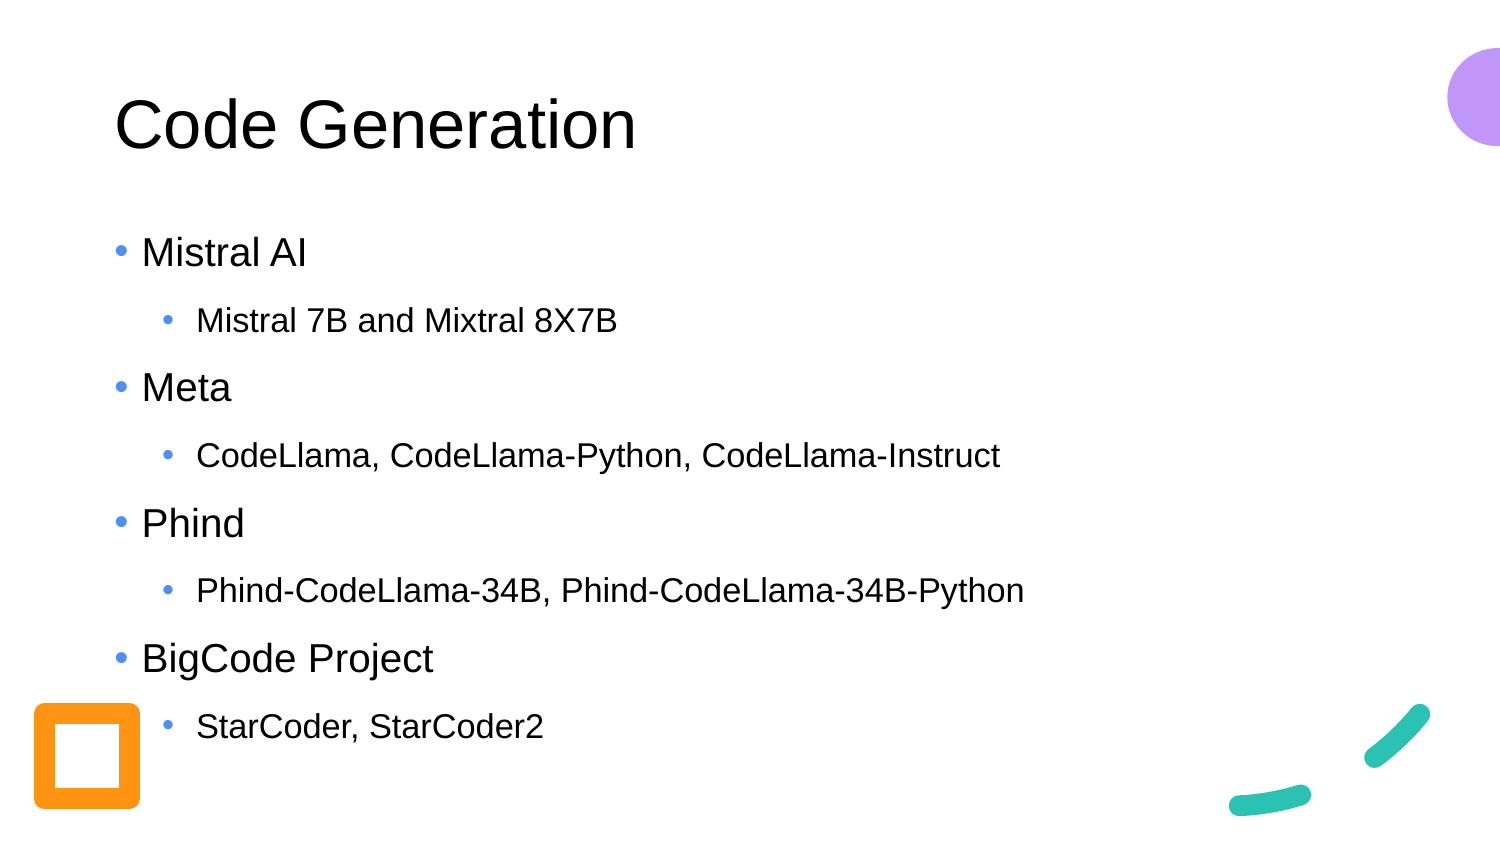

# Code Generation
Mistral AI
Mistral 7B and Mixtral 8X7B
Meta
CodeLlama, CodeLlama-Python, CodeLlama-Instruct
Phind
Phind-CodeLlama-34B, Phind-CodeLlama-34B-Python
BigCode Project
StarCoder, StarCoder2